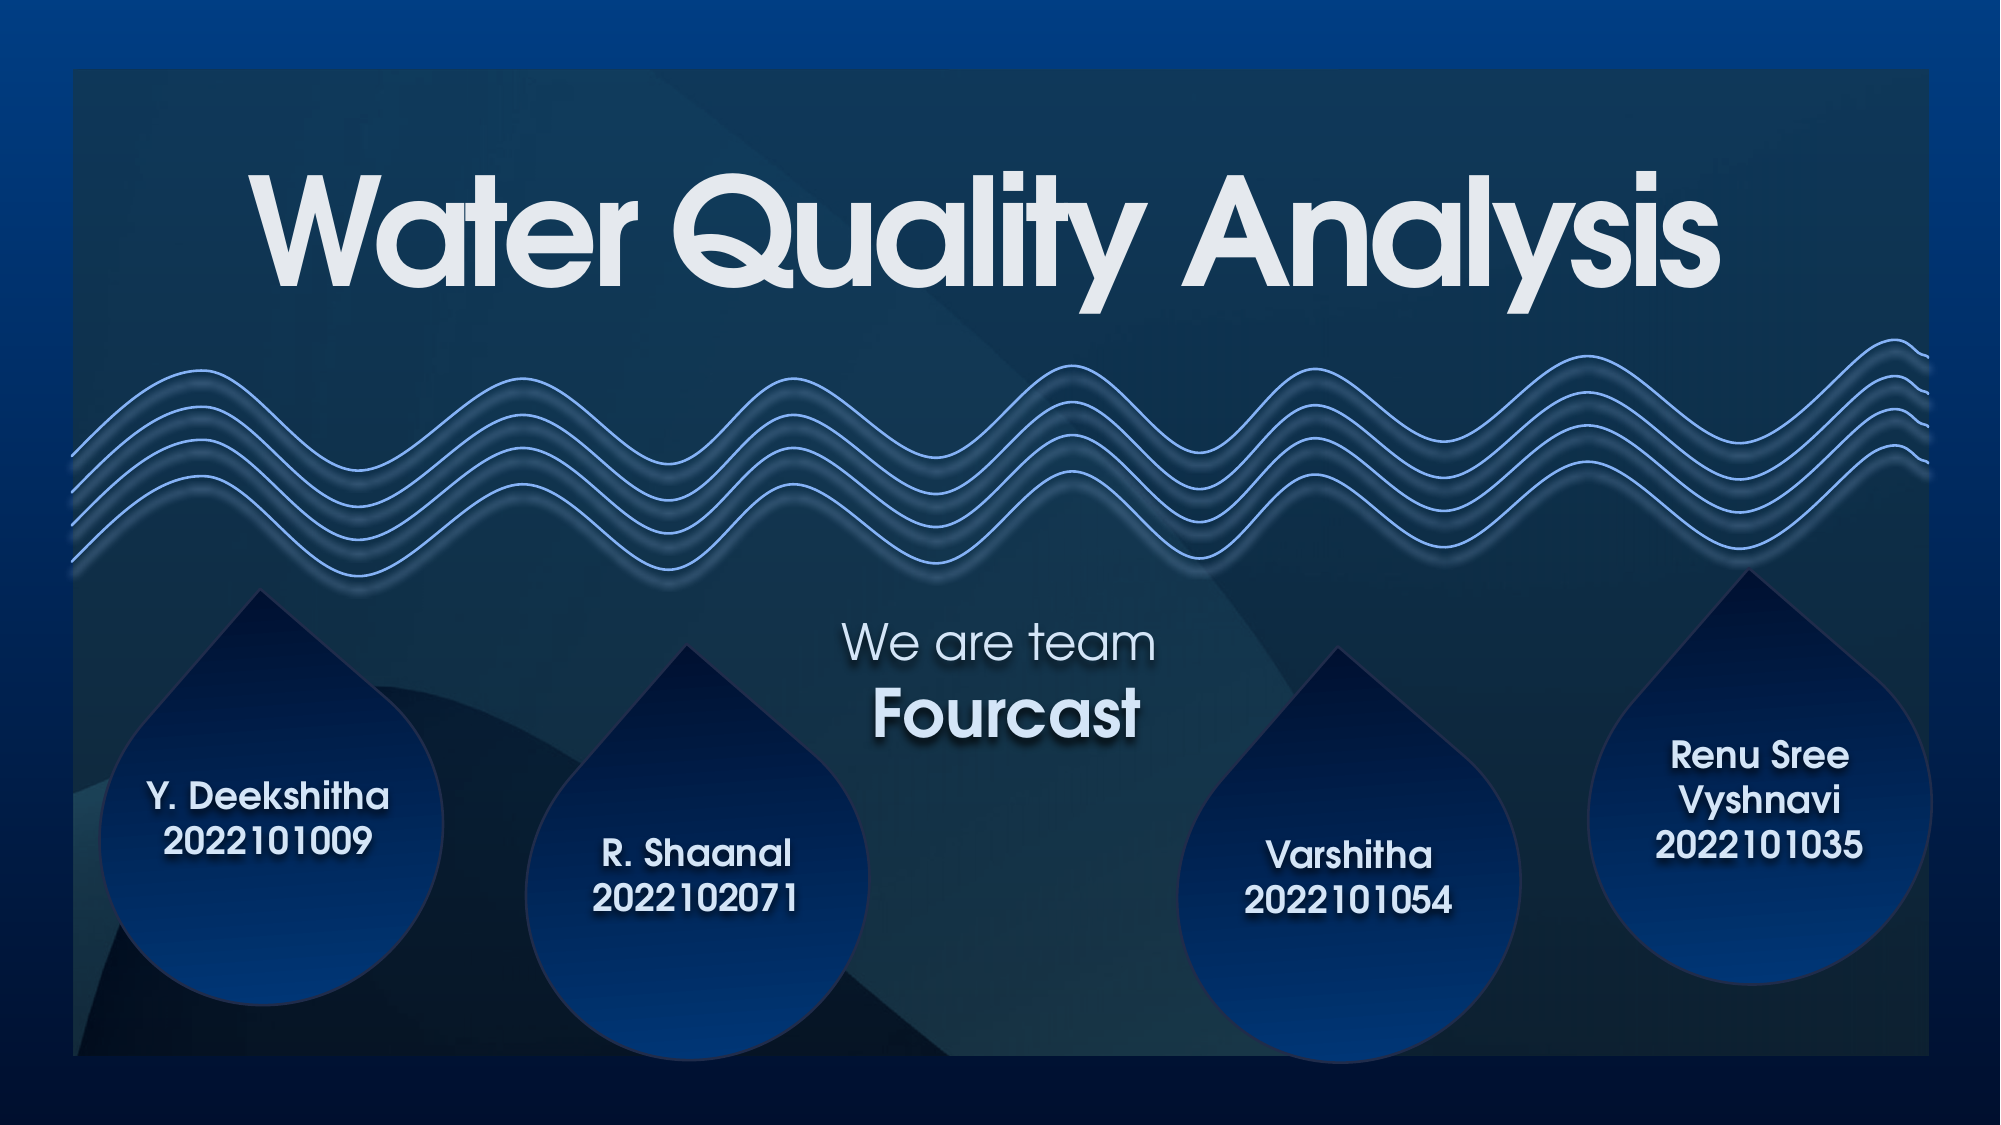

# Water Quality Analysis

We are team
 Fourcast

Renu Sree Vyshnavi
2022101035

Y. Deekshitha
2022101009​

R. Shaanal
2022102071​

Varshitha 2022101054​